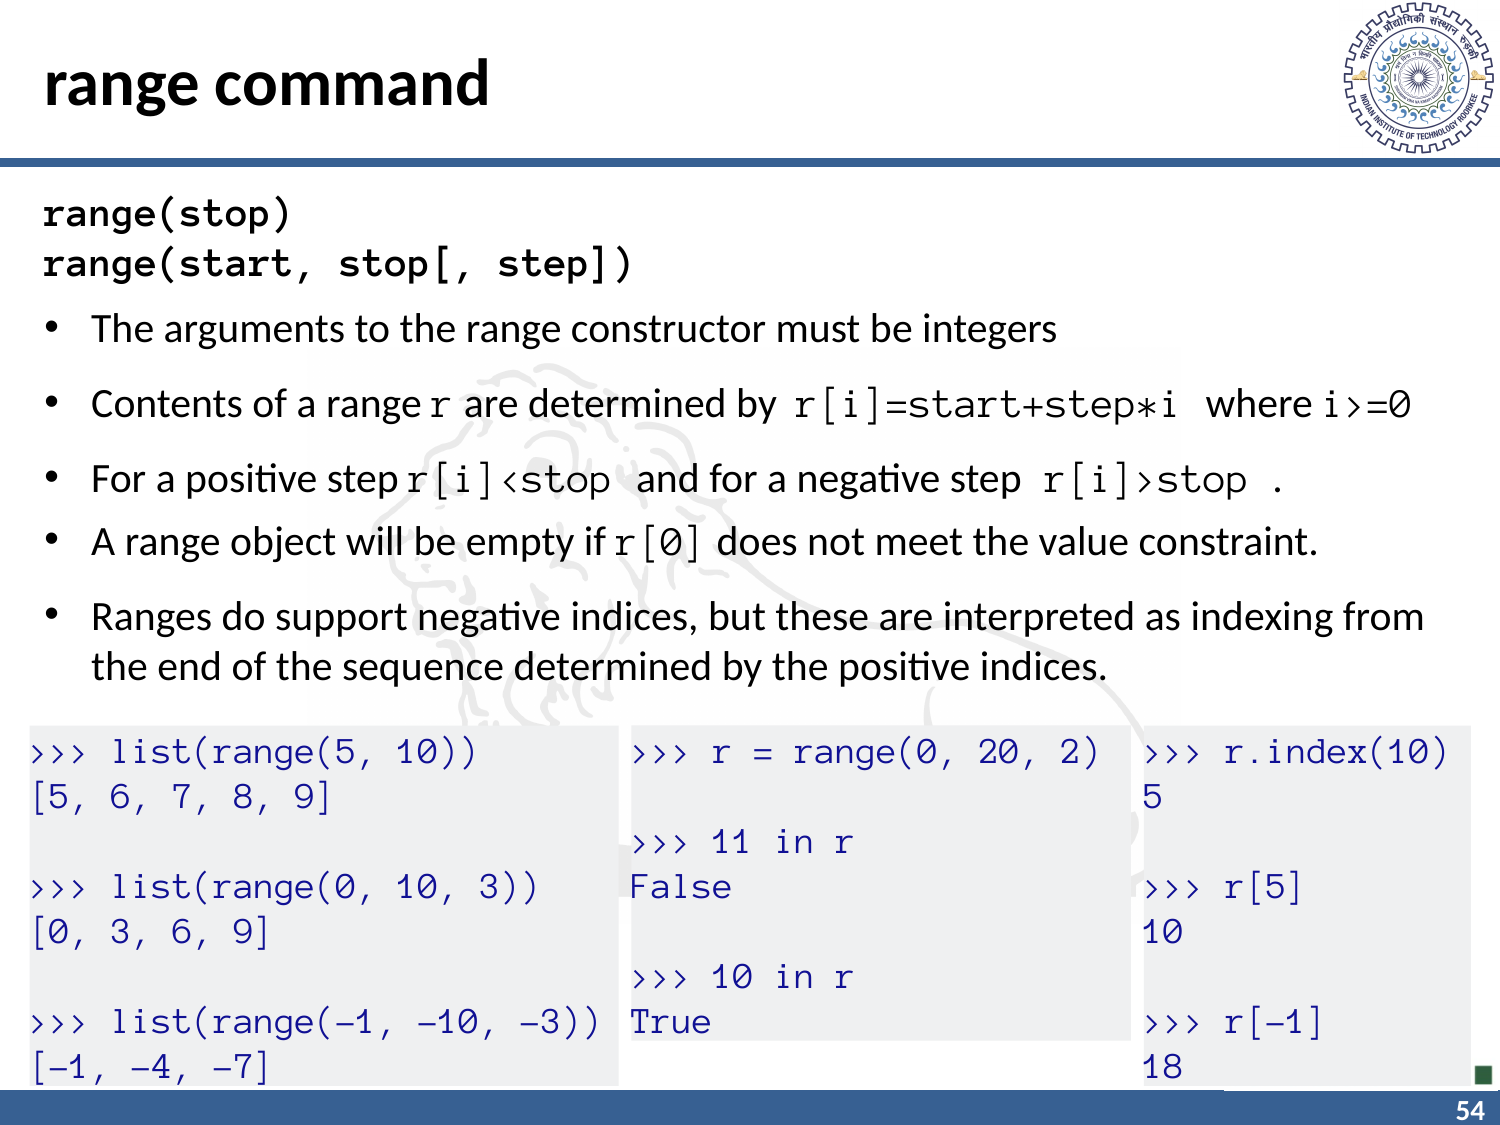

# range command
range(stop)
range(start, stop[, step])
The arguments to the range constructor must be integers
Contents of a range r are determined by  r[i]=start+step*i where i>=0
For a positive step r[i]<stop and for a negative step r[i]>stop .
A range object will be empty if r[0] does not meet the value constraint.
Ranges do support negative indices, but these are interpreted as indexing from the end of the sequence determined by the positive indices.
>>> list(range(5, 10))
[5, 6, 7, 8, 9]

>>> list(range(0, 10, 3))
[0, 3, 6, 9]

>>> list(range(-1, -10, -3))
[-1, -4, -7]
>>> r = range(0, 20, 2)

>>> 11 in r
False

>>> 10 in r
True
>>> r.index(10)
5

>>> r[5]
10

>>> r[-1]
18